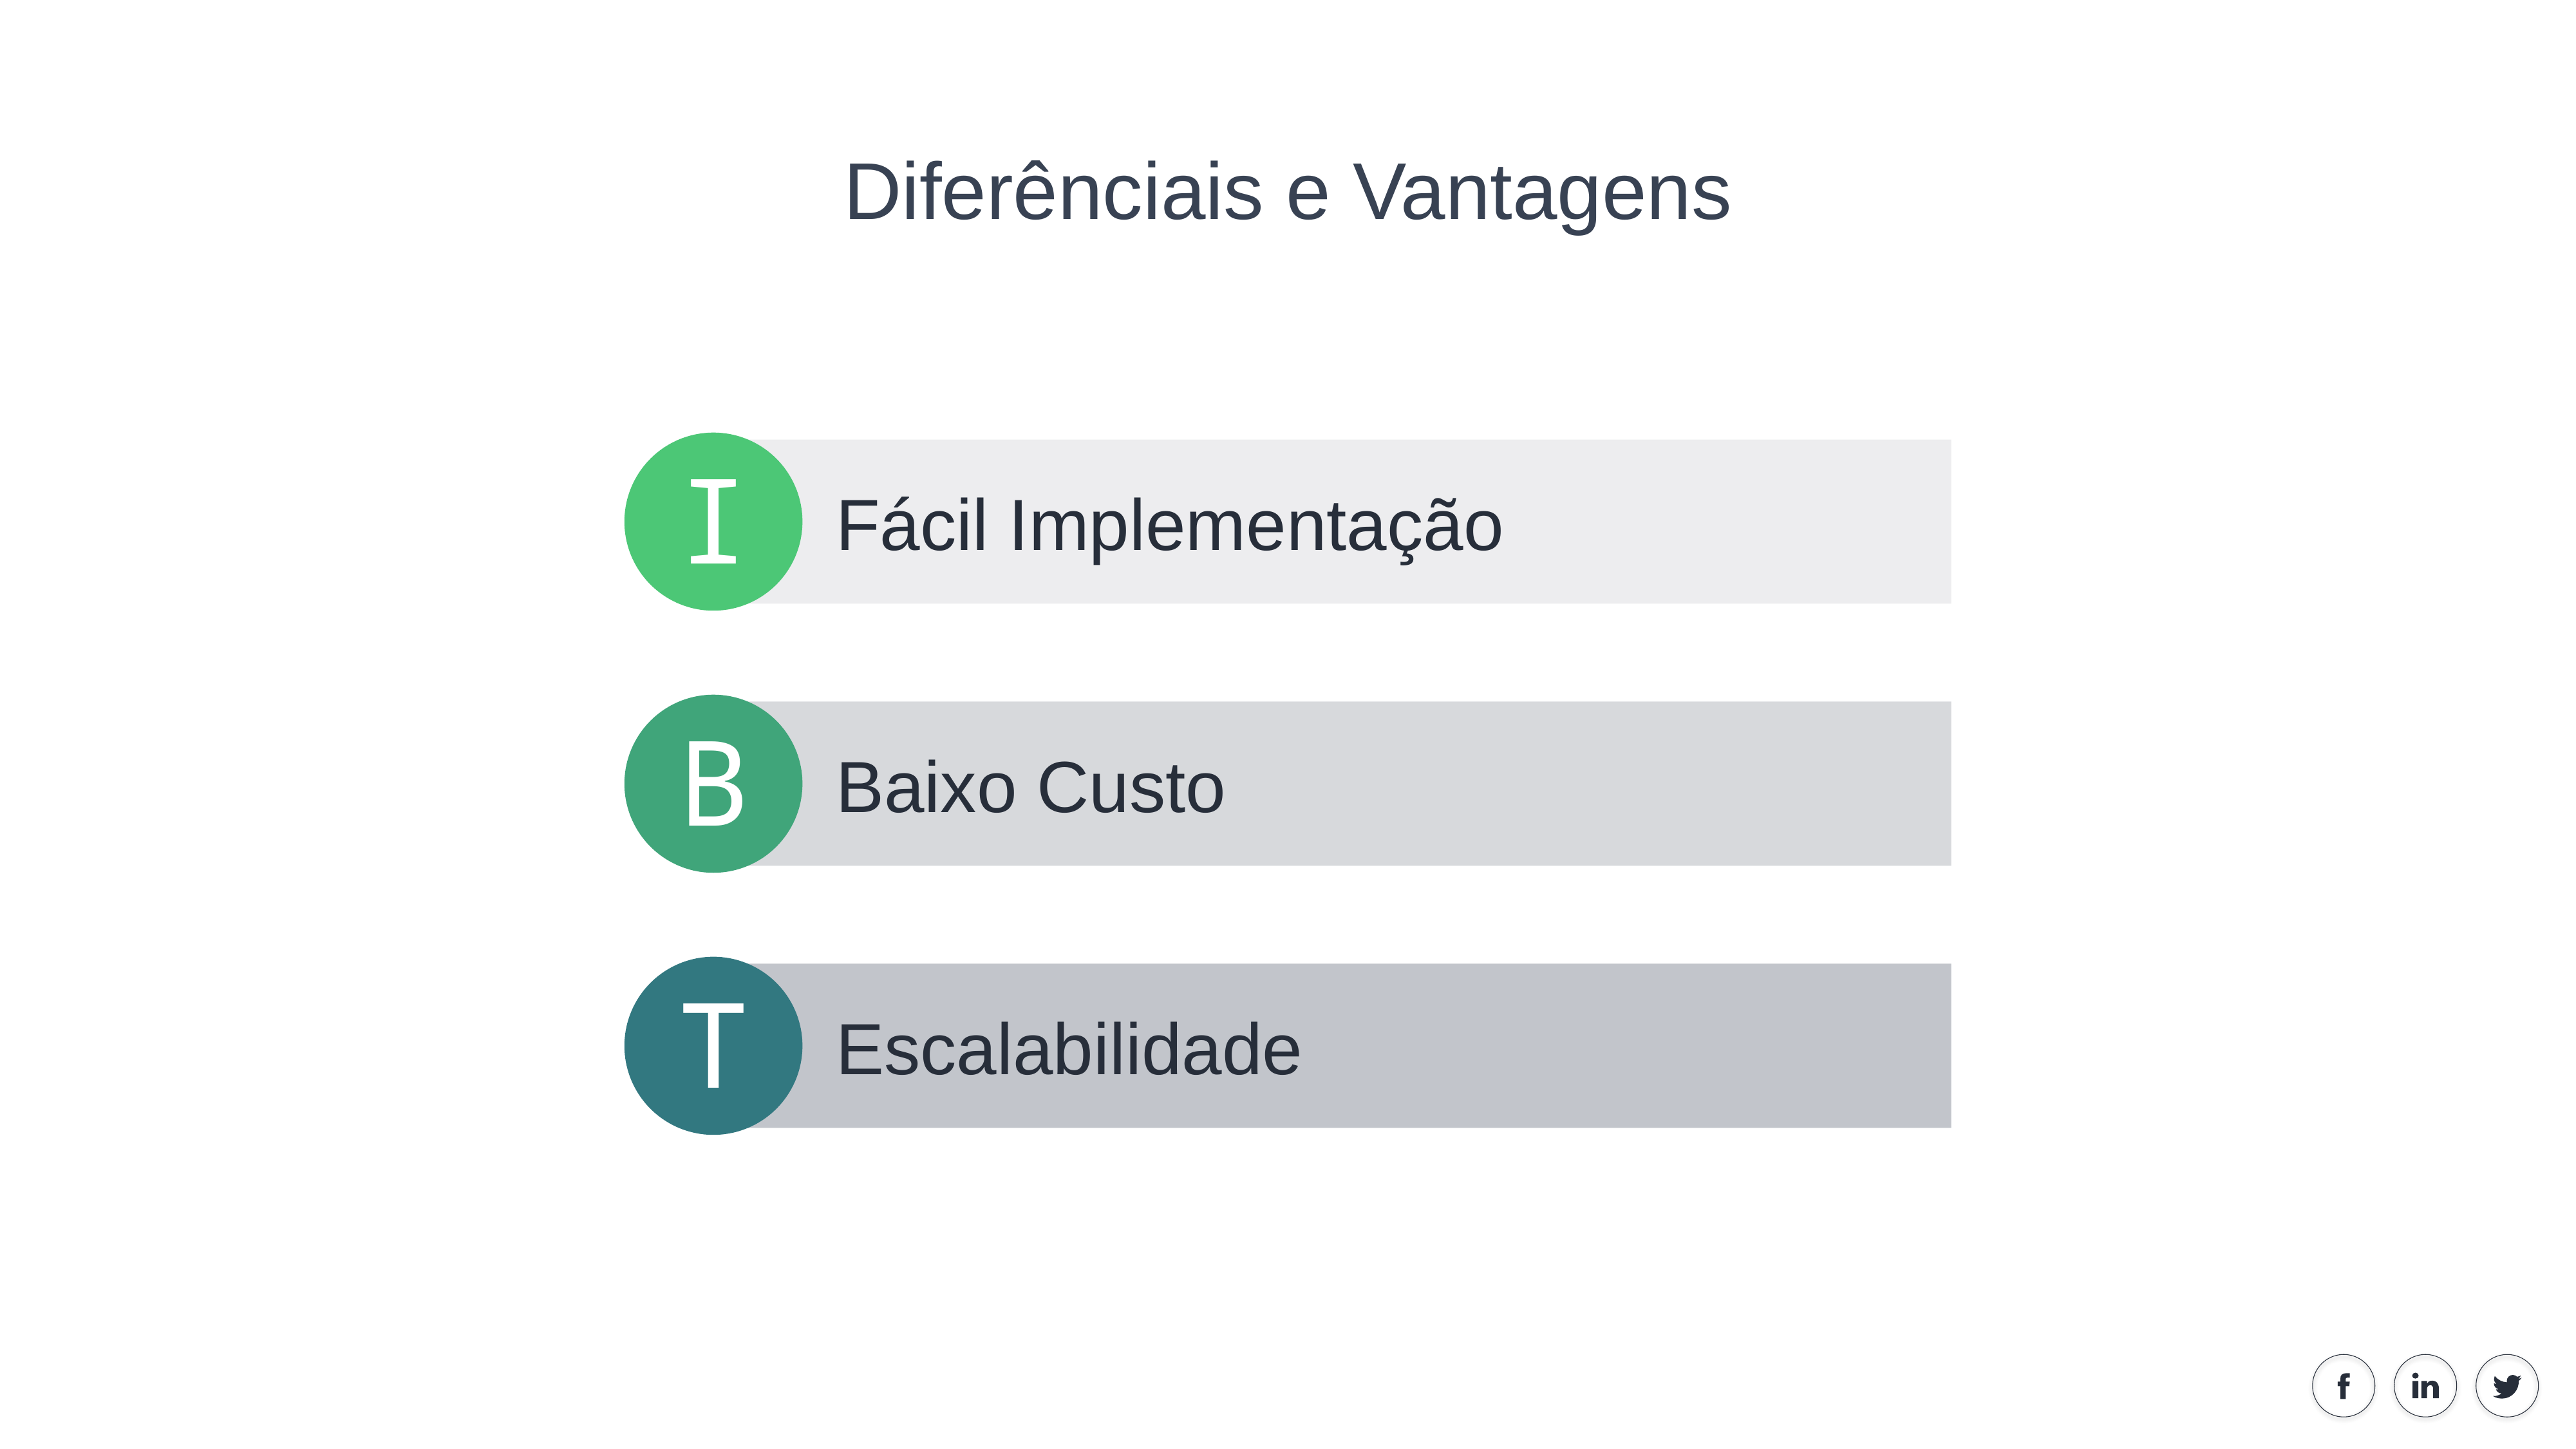

Diferênciais e Vantagens
I
Fácil Implementação
B
Baixo Custo
T
Escalabilidade